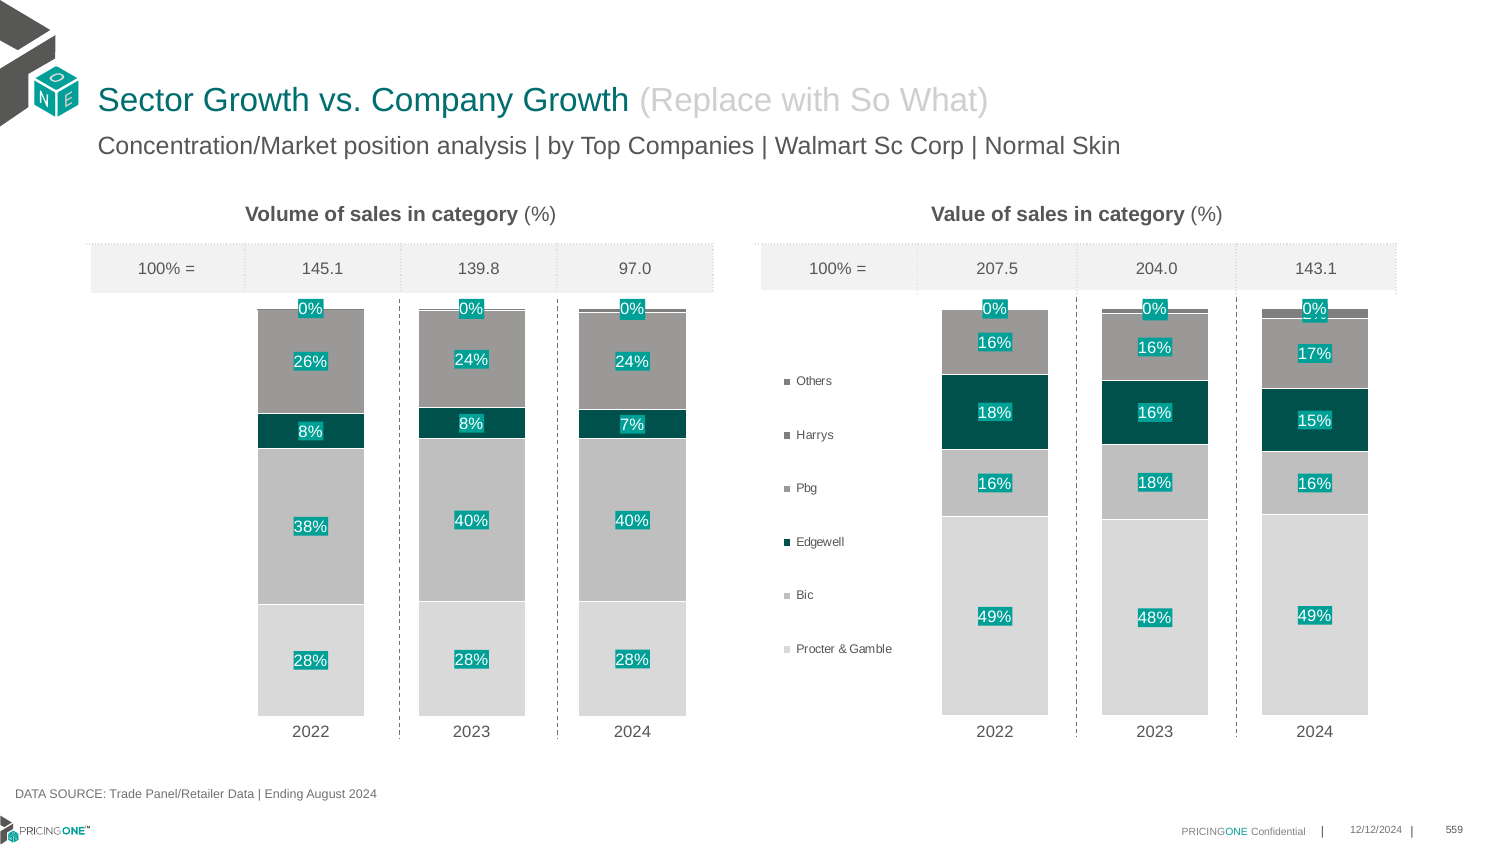

# Sector Growth vs. Company Growth (Replace with So What)
Concentration/Market position analysis | by Top Companies | Walmart Sc Corp | Normal Skin
| Volume of sales in category (%) |  |  |  |
| --- | --- | --- | --- |
| 100% = | 145.1 | 139.8 | 97.0 |
| Value of sales in category (%) |  |  |  |
| --- | --- | --- | --- |
| 100% = | 207.5 | 204.0 | 143.1 |

### Chart

| Category | Procter & Gamble | Bic | Edgewell | Pbg | Harrys | Others |
|---|---|---|---|---|---|---|
| 2022 | 0.2752222476645696 | 0.38206015779257174 | 0.08440702206399174 | 0.25700248006146115 | 0.0002501728729630545 | 0.0010579195444426481 |
| 2023 | 0.28126156185758144 | 0.39967901630729236 | 0.07502591541042615 | 0.23773124207052118 | 0.005953756325919757 | 0.0003485080282591287 |
| 2024 | 0.28192398995978213 | 0.39816139327782485 | 0.0717561274062894 | 0.23614692468503481 | 0.01198407716775282 | 2.7487503315950735e-05 |

### Chart

| Category | Procter & Gamble | Bic | Edgewell | Pbg | Harrys | Others |
|---|---|---|---|---|---|---|
| 2022 | 0.48851153921881163 | 0.16494639040942585 | 0.1839170861932768 | 0.15949558529981497 | 0.000615092850705863 | 0.0025143060279648887 |
| 2023 | 0.4814388219894618 | 0.1831015924905629 | 0.158628046525931 | 0.1628992629932301 | 0.013223720308753573 | 0.0007085556920606273 |
| 2024 | 0.4928429066794578 | 0.15617576804118455 | 0.1530994049712148 | 0.17296108563002593 | 0.02487326010791355 | 4.757457020338621e-05 |
DATA SOURCE: Trade Panel/Retailer Data | Ending August 2024

12/12/2024
559